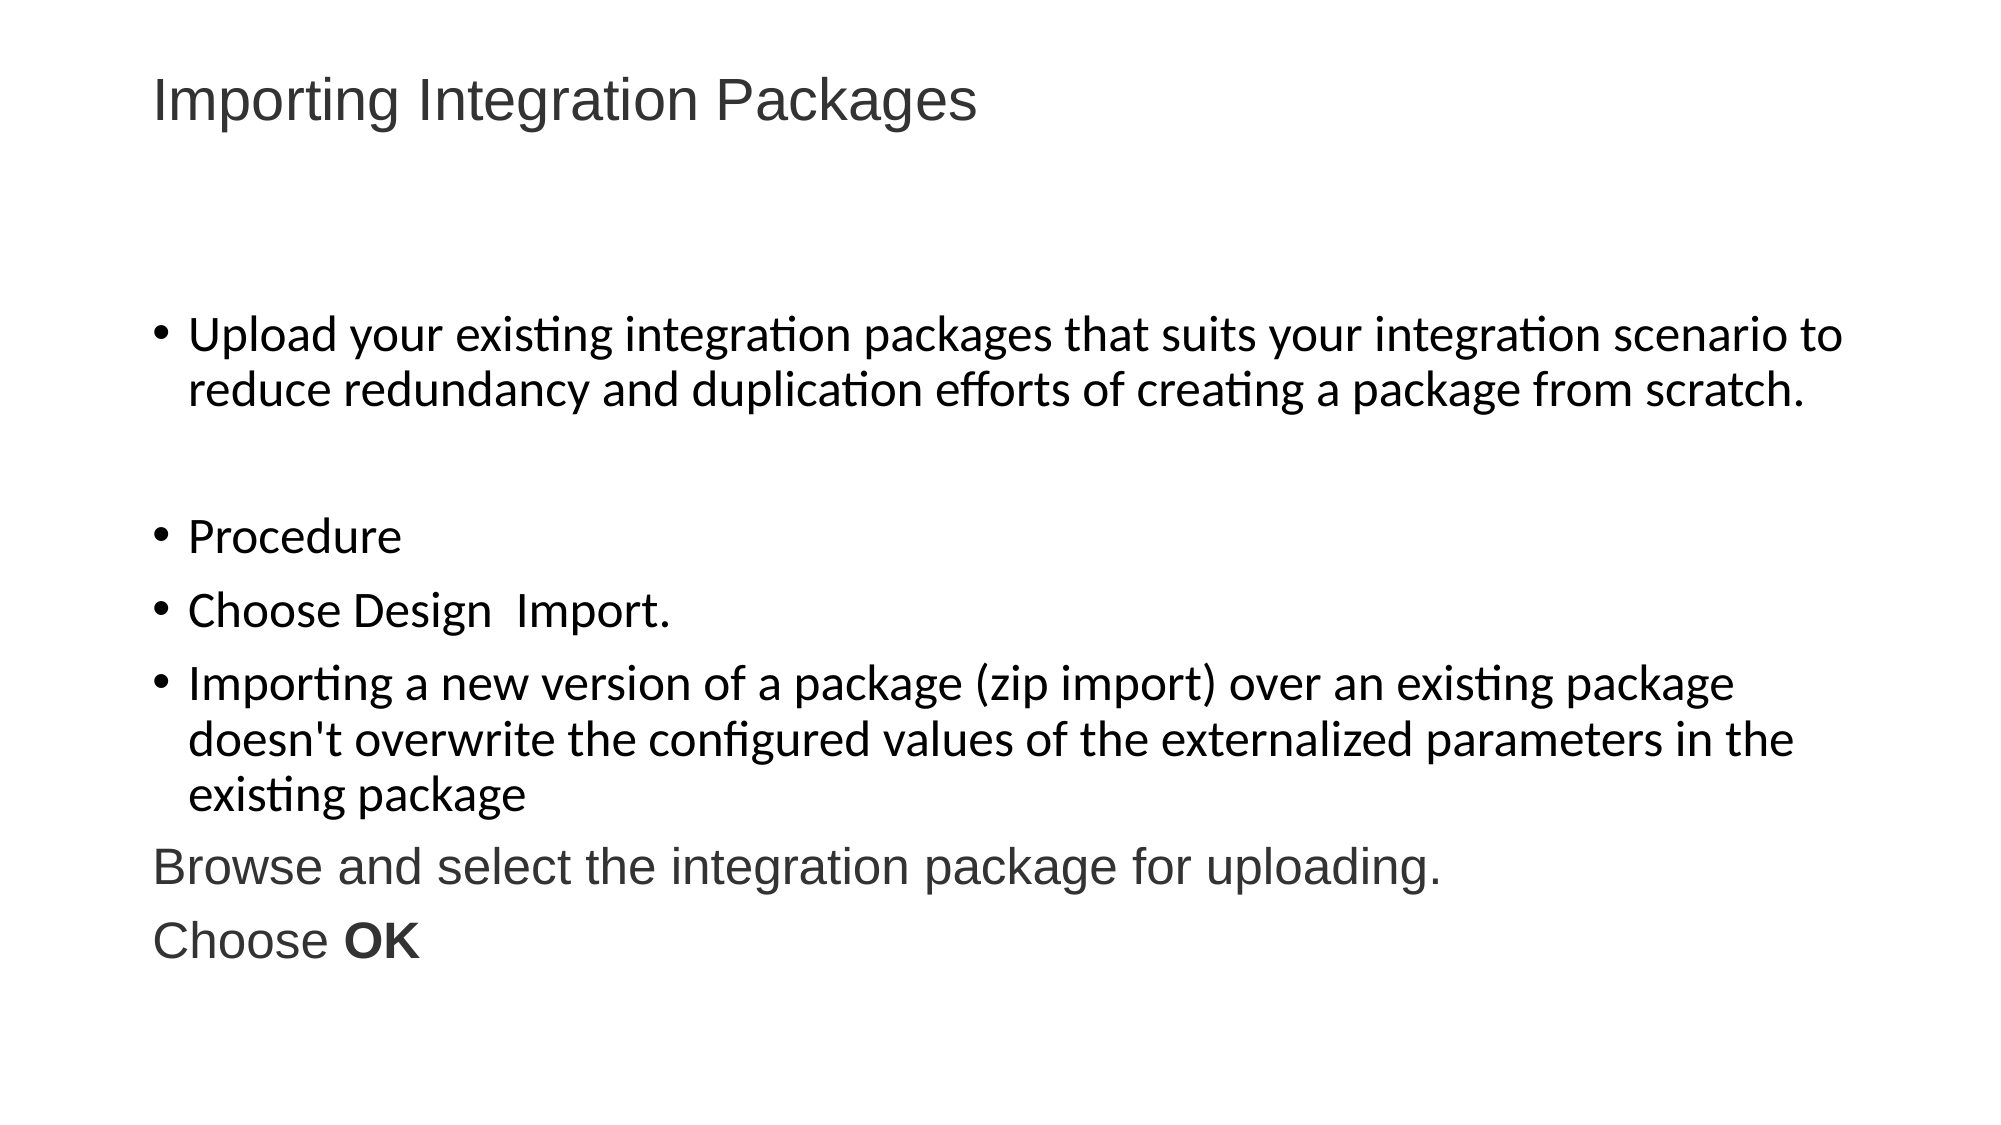

# Importing Integration Packages
Upload your existing integration packages that suits your integration scenario to reduce redundancy and duplication efforts of creating a package from scratch.

Procedure
Choose Design  Import.
Importing a new version of a package (zip import) over an existing package doesn't overwrite the configured values of the externalized parameters in the existing package
Browse and select the integration package for uploading.
Choose OK